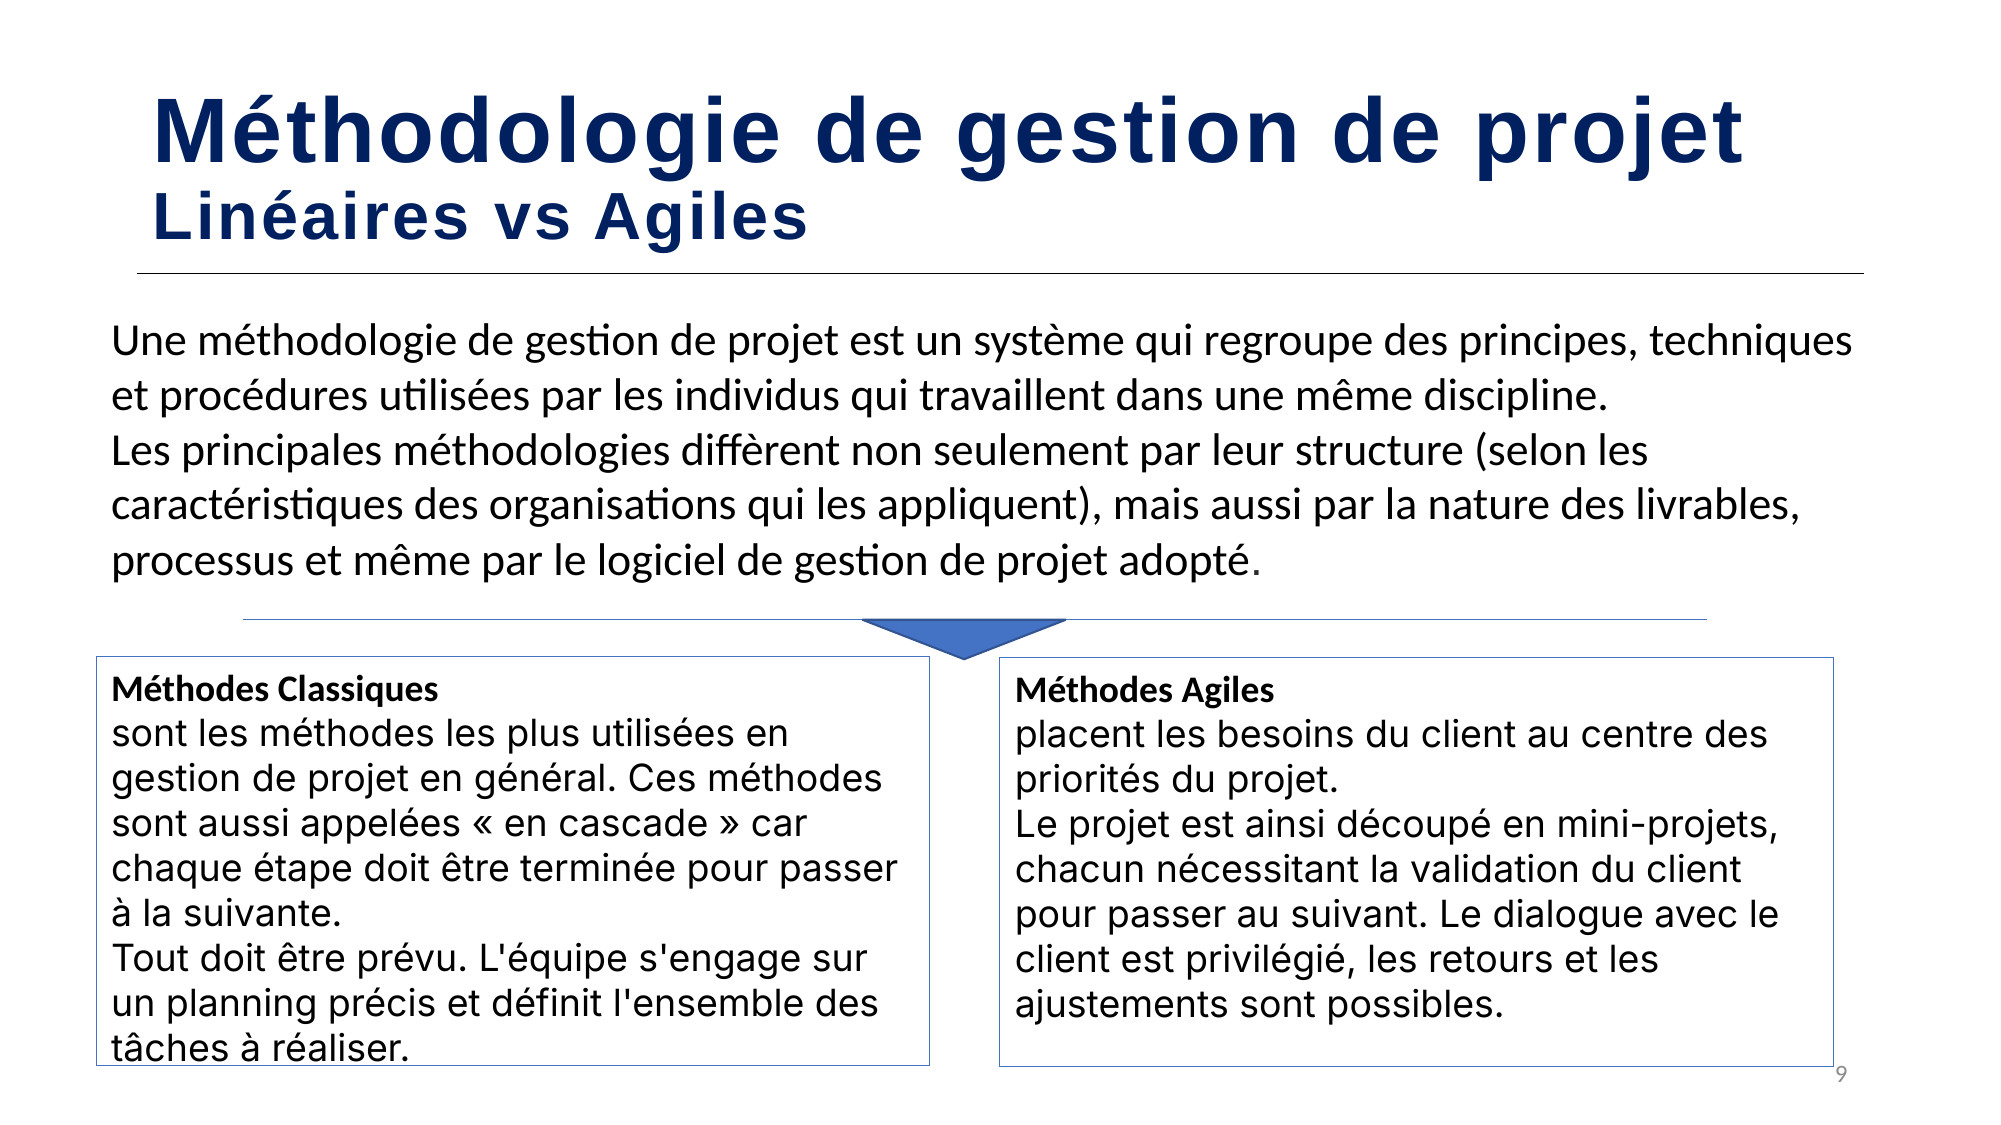

Méthodologie de gestion de projet
Linéaires vs Agiles
Une méthodologie de gestion de projet est un système qui regroupe des principes, techniques et procédures utilisées par les individus qui travaillent dans une même discipline.
Les principales méthodologies diffèrent non seulement par leur structure (selon les caractéristiques des organisations qui les appliquent), mais aussi par la nature des livrables, processus et même par le logiciel de gestion de projet adopté.

Méthodes Classiques
sont les méthodes les plus utilisées en gestion de projet en général. Ces méthodes sont aussi appelées « en cascade » car chaque étape doit être terminée pour passer à la suivante.
Tout doit être prévu. L'équipe s'engage sur un planning précis et définit l'ensemble des tâches à réaliser.
Méthodes Agiles
placent les besoins du client au centre des priorités du projet.
Le projet est ainsi découpé en mini-projets, chacun nécessitant la validation du client pour passer au suivant. Le dialogue avec le client est privilégié, les retours et les ajustements sont possibles.
9